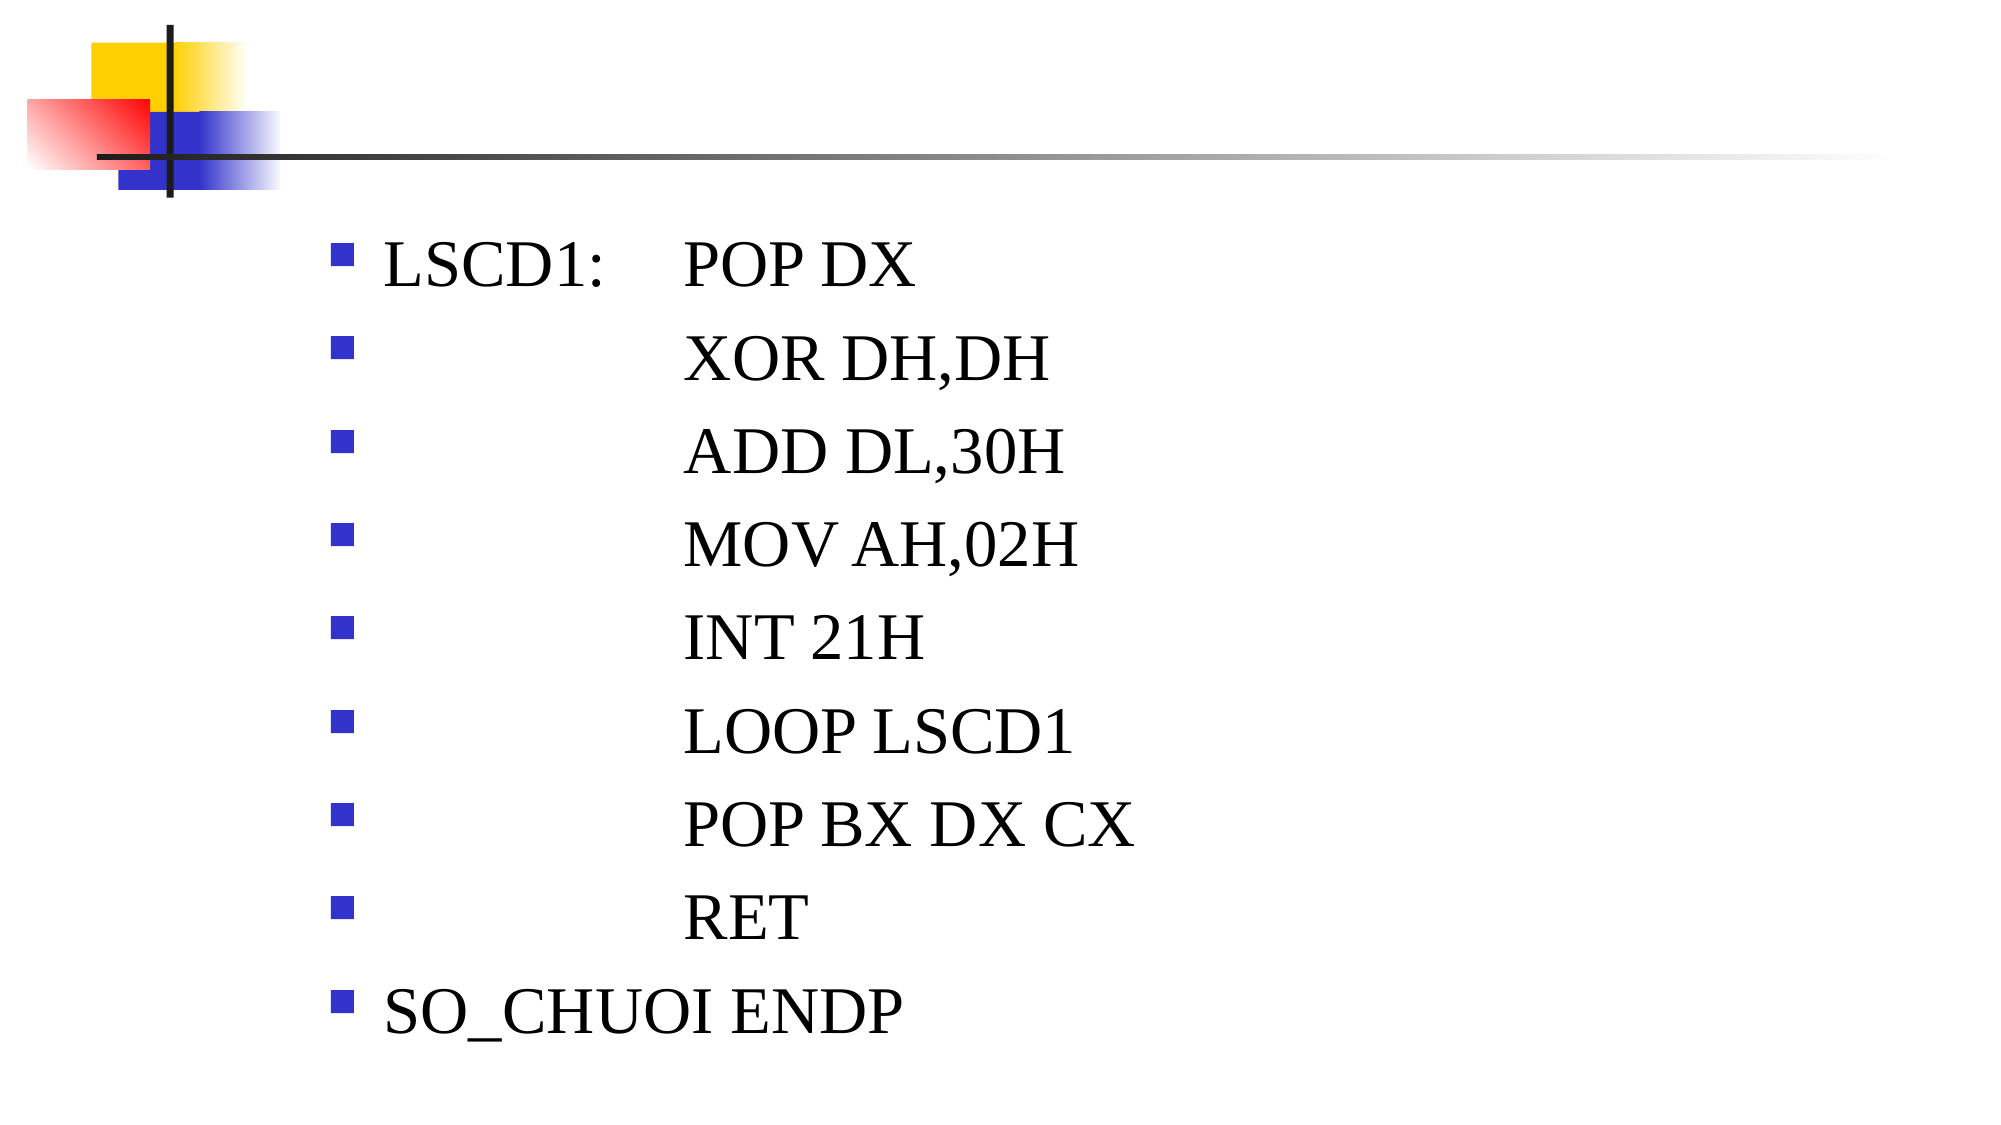

#
LSCD1:	POP DX
		XOR DH,DH
		ADD DL,30H
		MOV AH,02H
		INT 21H
		LOOP LSCD1
		POP BX DX CX
		RET
SO_CHUOI ENDP